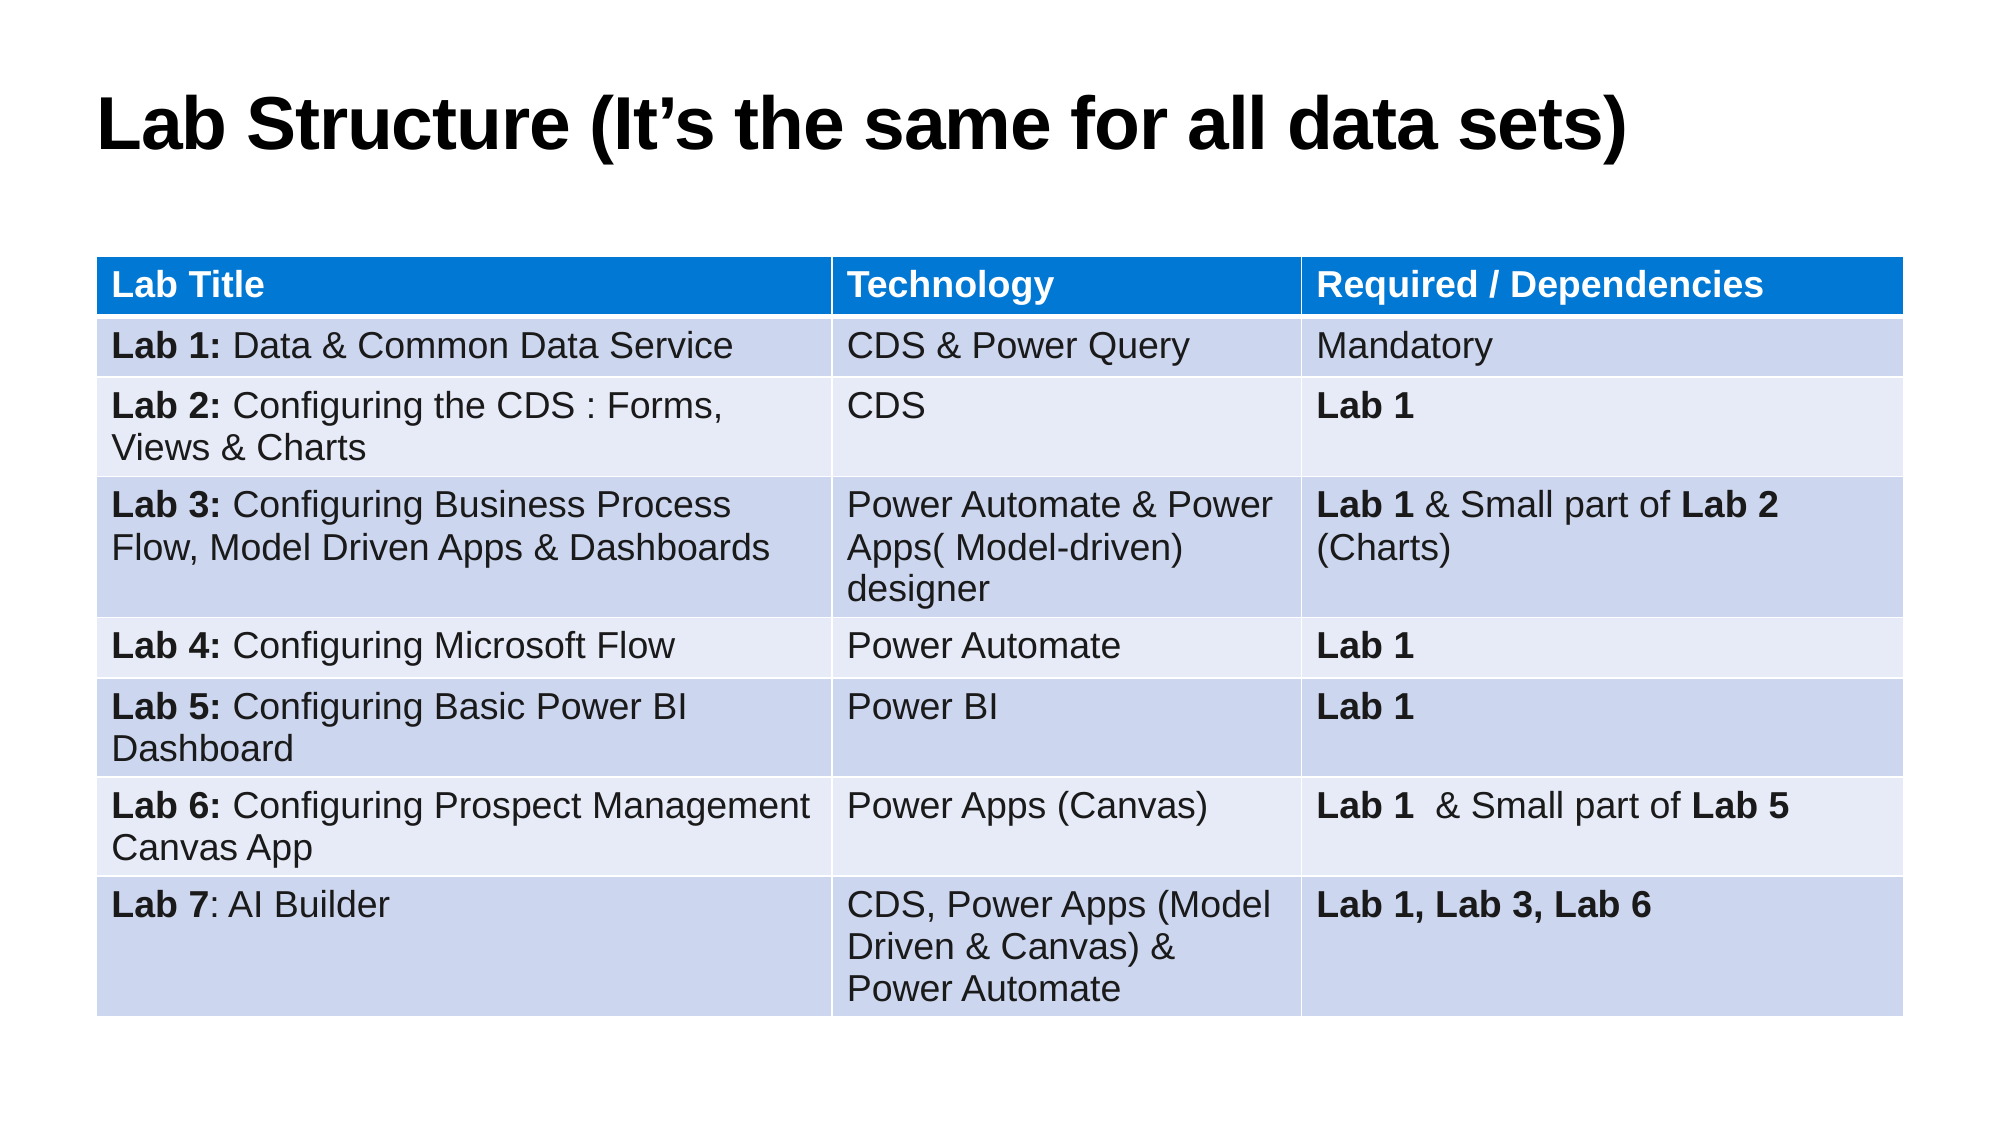

# Lab Structure (It’s the same for all data sets)
| Lab Title | Technology | Required / Dependencies |
| --- | --- | --- |
| Lab 1: Data & Common Data Service | CDS & Power Query | Mandatory |
| Lab 2: Configuring the CDS : Forms, Views & Charts | CDS | Lab 1 |
| Lab 3: Configuring Business Process Flow, Model Driven Apps & Dashboards | Power Automate & Power Apps( Model-driven) designer | Lab 1 & Small part of Lab 2 (Charts) |
| Lab 4: Configuring Microsoft Flow | Power Automate | Lab 1 |
| Lab 5: Configuring Basic Power BI Dashboard | Power BI | Lab 1 |
| Lab 6: Configuring Prospect Management Canvas App | Power Apps (Canvas) | Lab 1 & Small part of Lab 5 |
| Lab 7: AI Builder | CDS, Power Apps (Model Driven & Canvas) & Power Automate | Lab 1, Lab 3, Lab 6 |